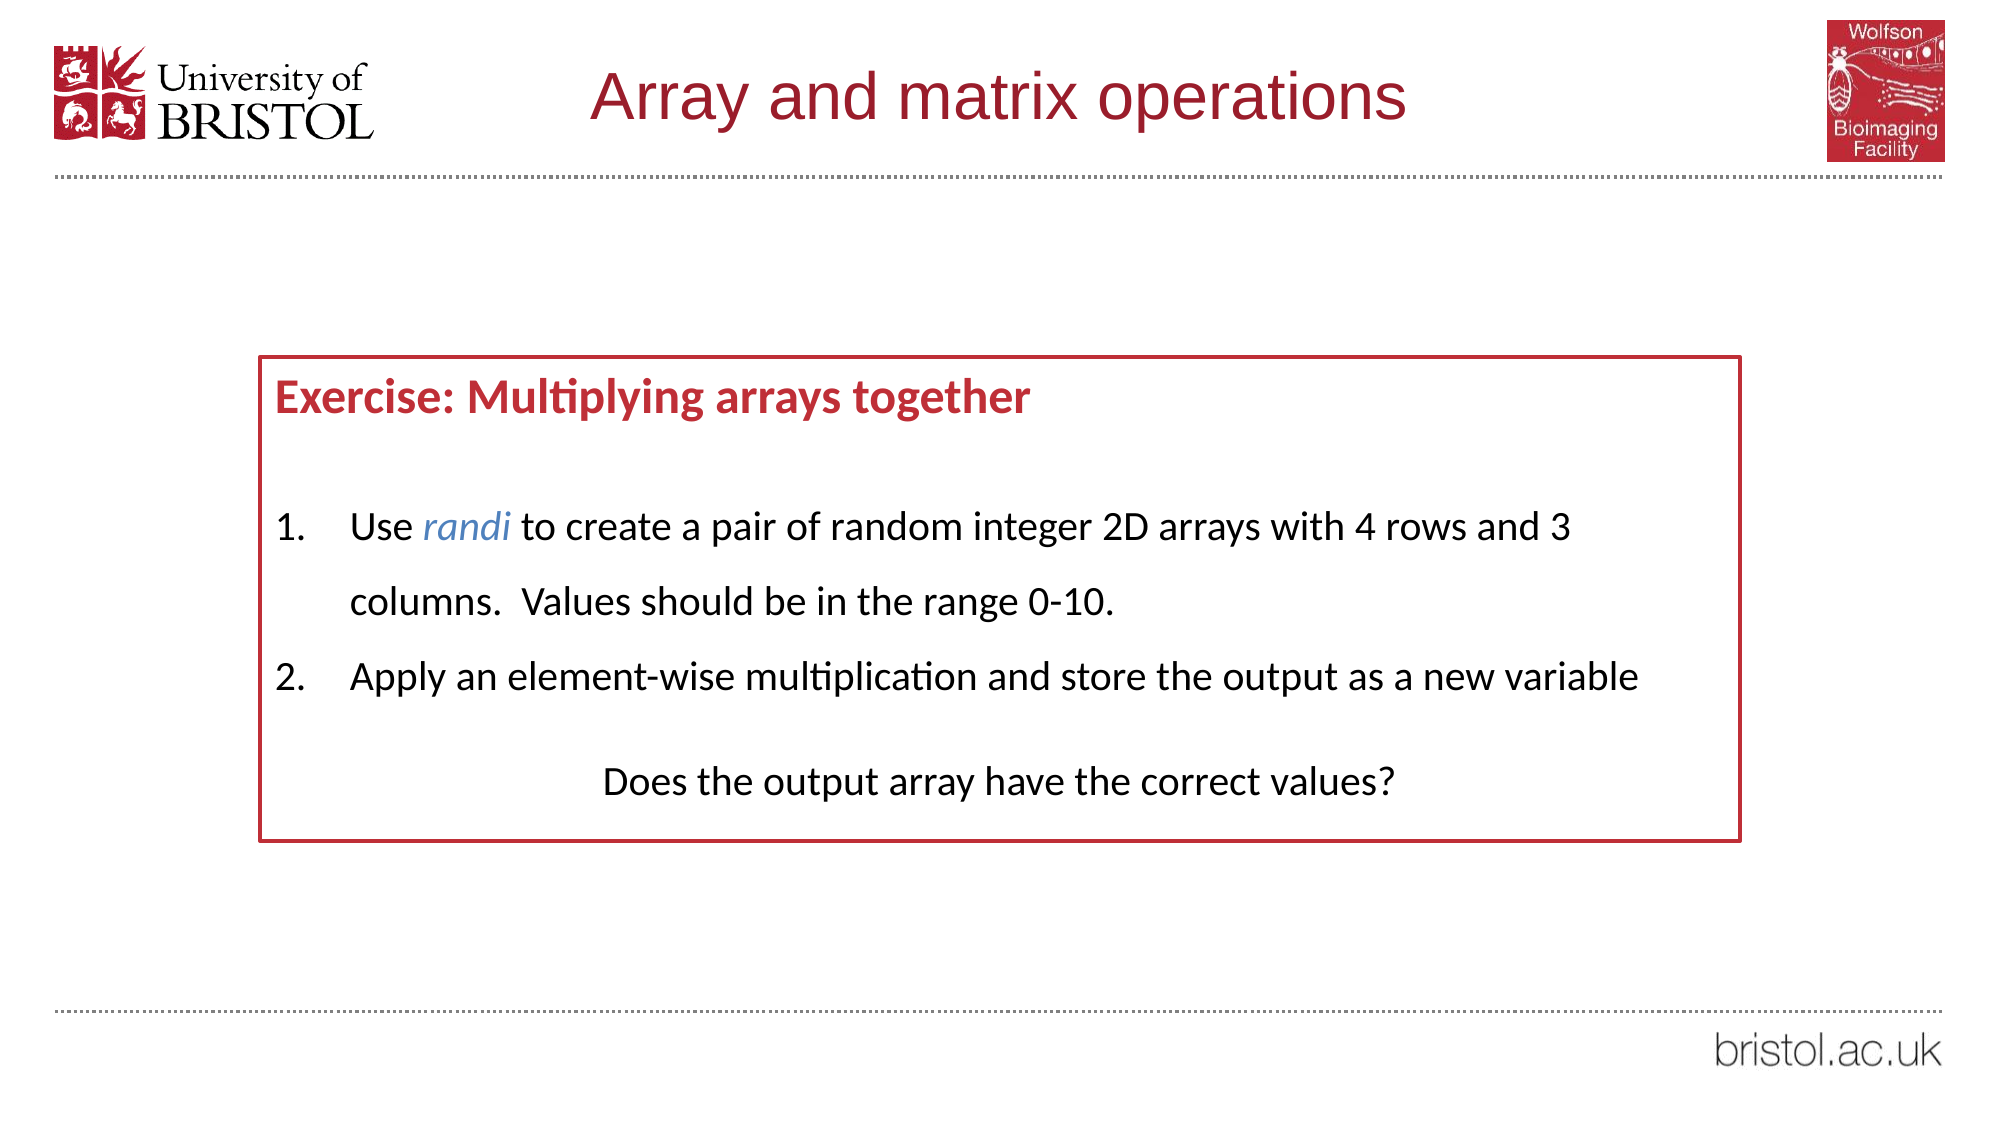

# Array and matrix operations
Exercise: Multiplying arrays together

Use randi to create a pair of random integer 2D arrays with 4 rows and 3 columns.  Values should be in the range 0-10.
Apply an element-wise multiplication and store the output as a new variable

Does the output array have the correct values?